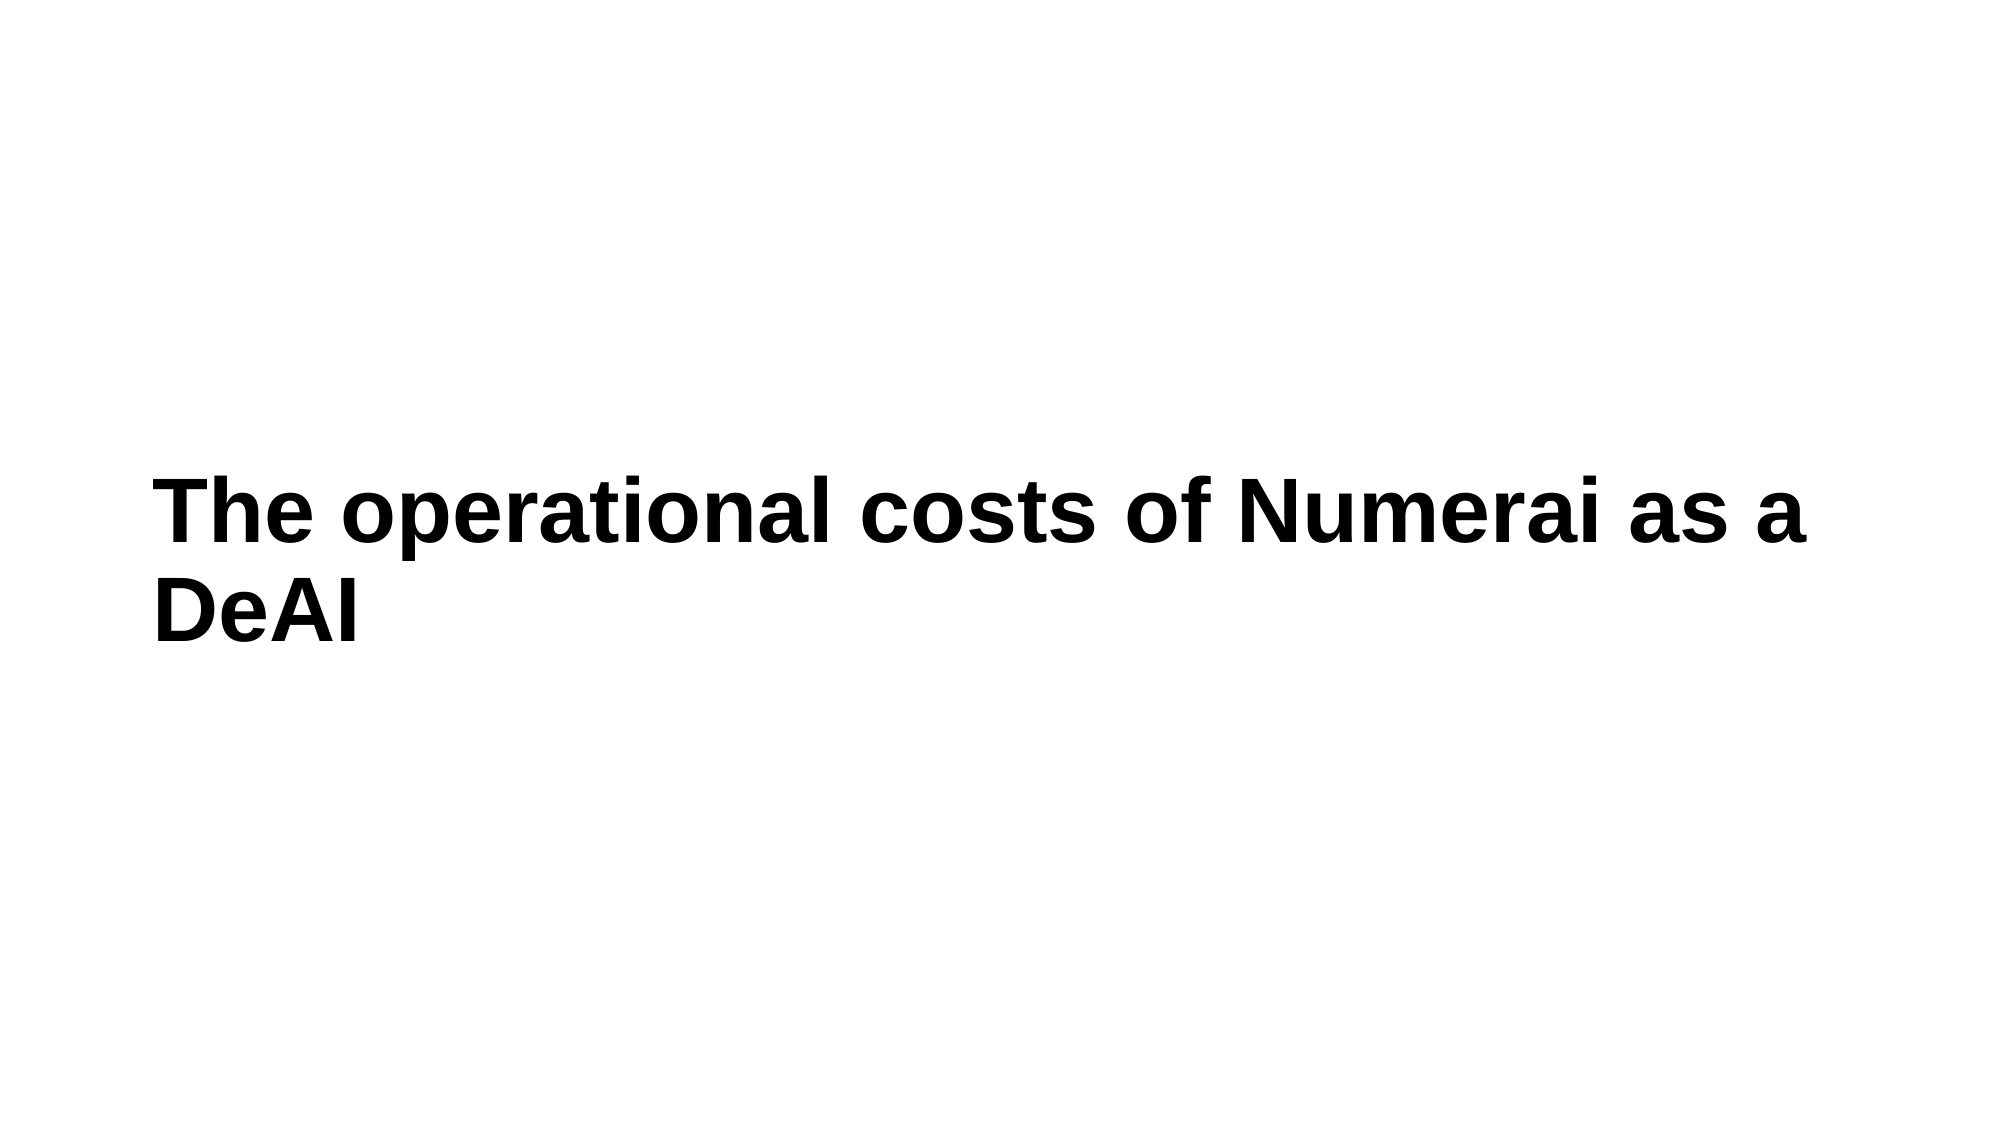

# The operational costs of Numerai as a DeAI